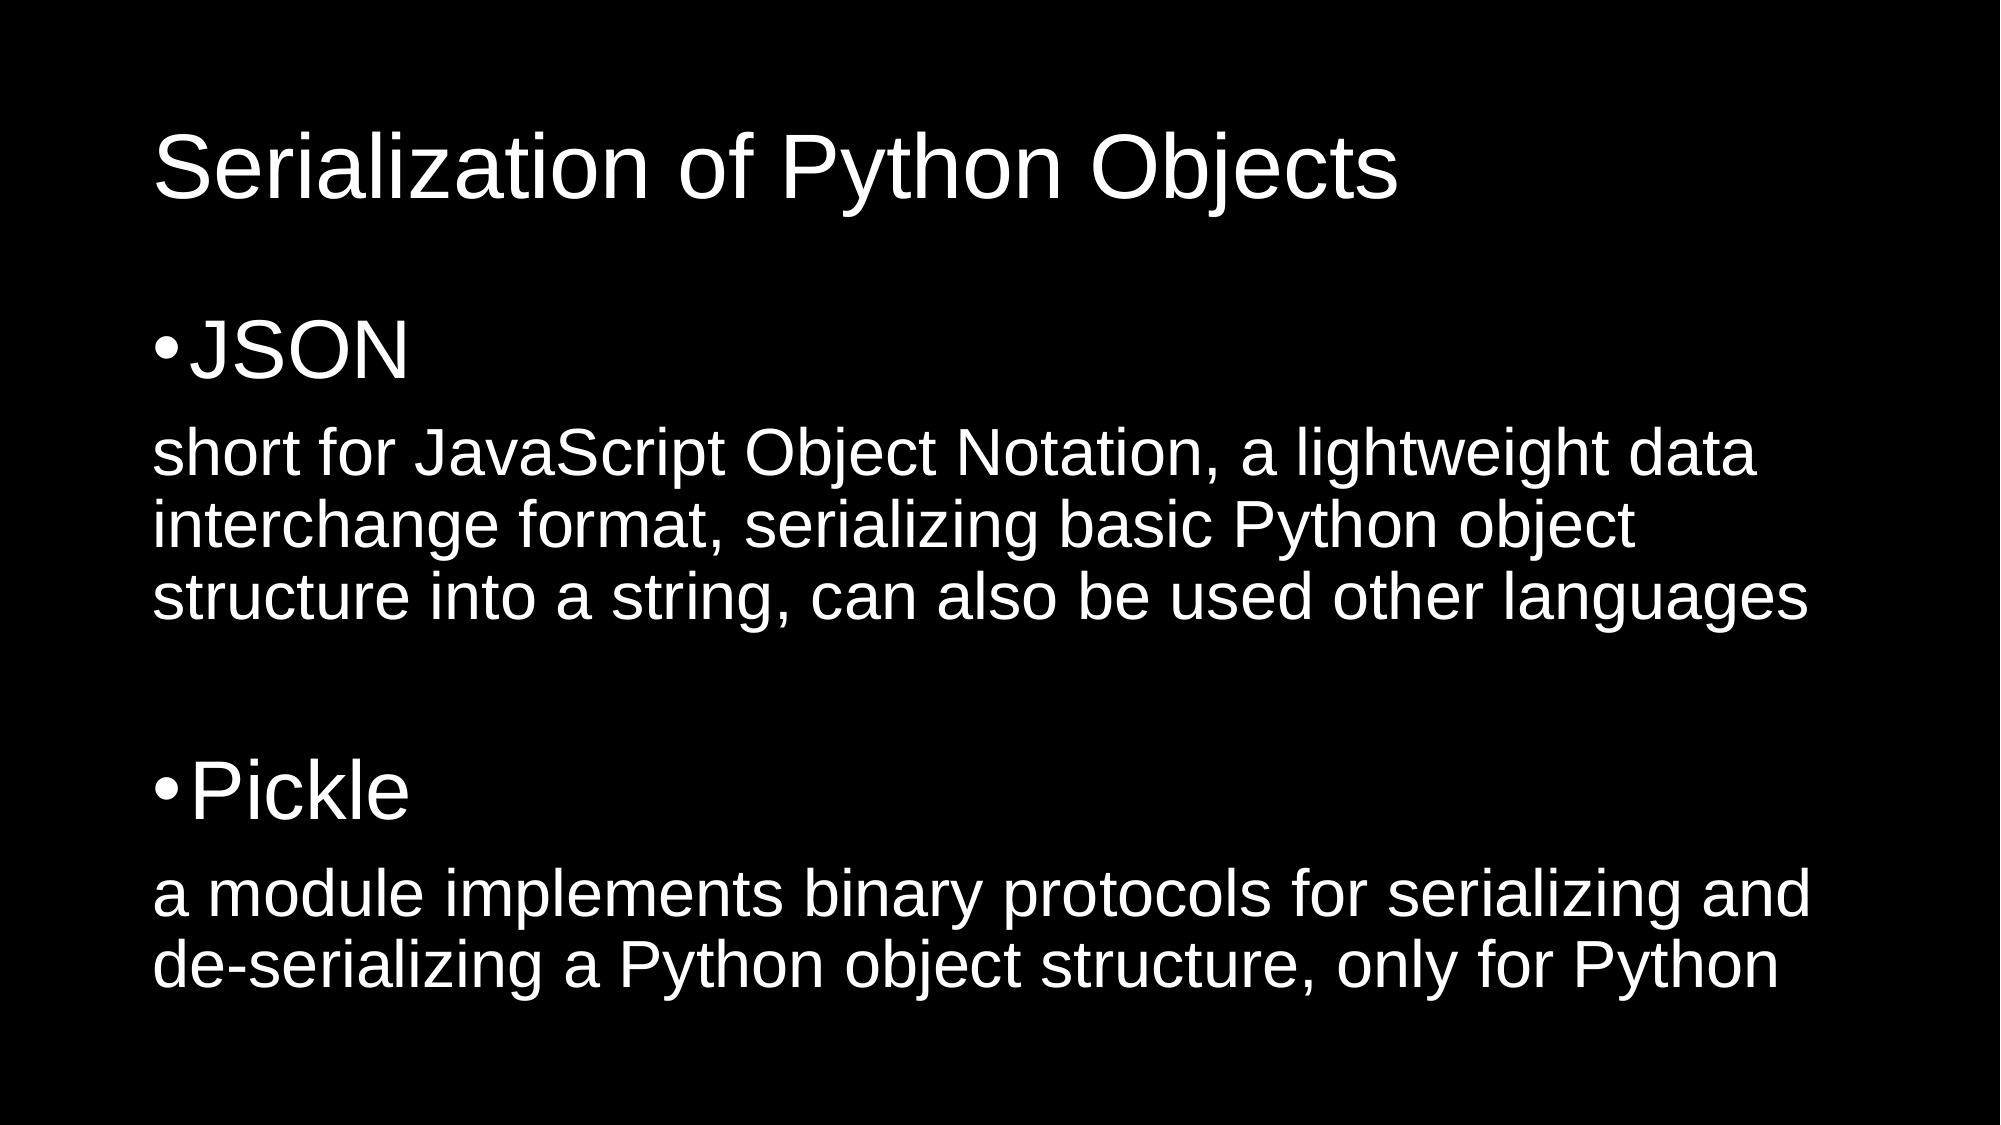

# Serialization of Python Objects
JSON
short for JavaScript Object Notation, a lightweight data interchange format, serializing basic Python object structure into a string, can also be used other languages

Pickle
a module implements binary protocols for serializing and de-serializing a Python object structure, only for Python